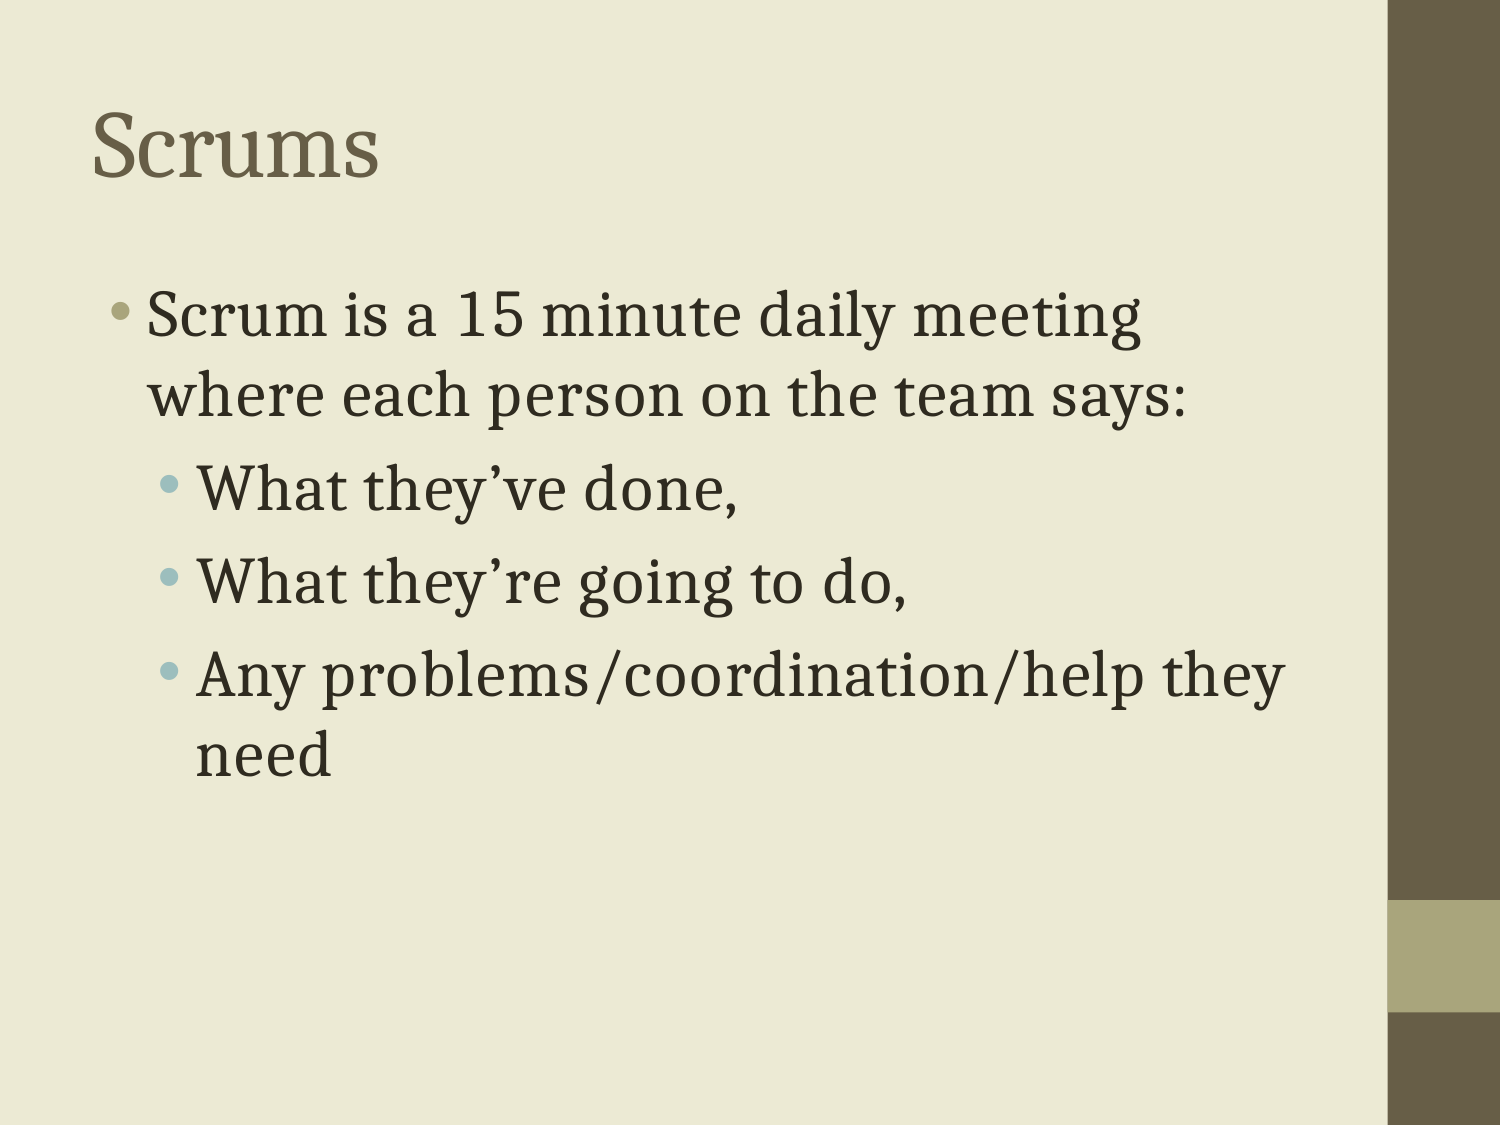

# Scrums
Scrum is a 15 minute daily meeting where each person on the team says:
What they’ve done,
What they’re going to do,
Any problems/coordination/help they need